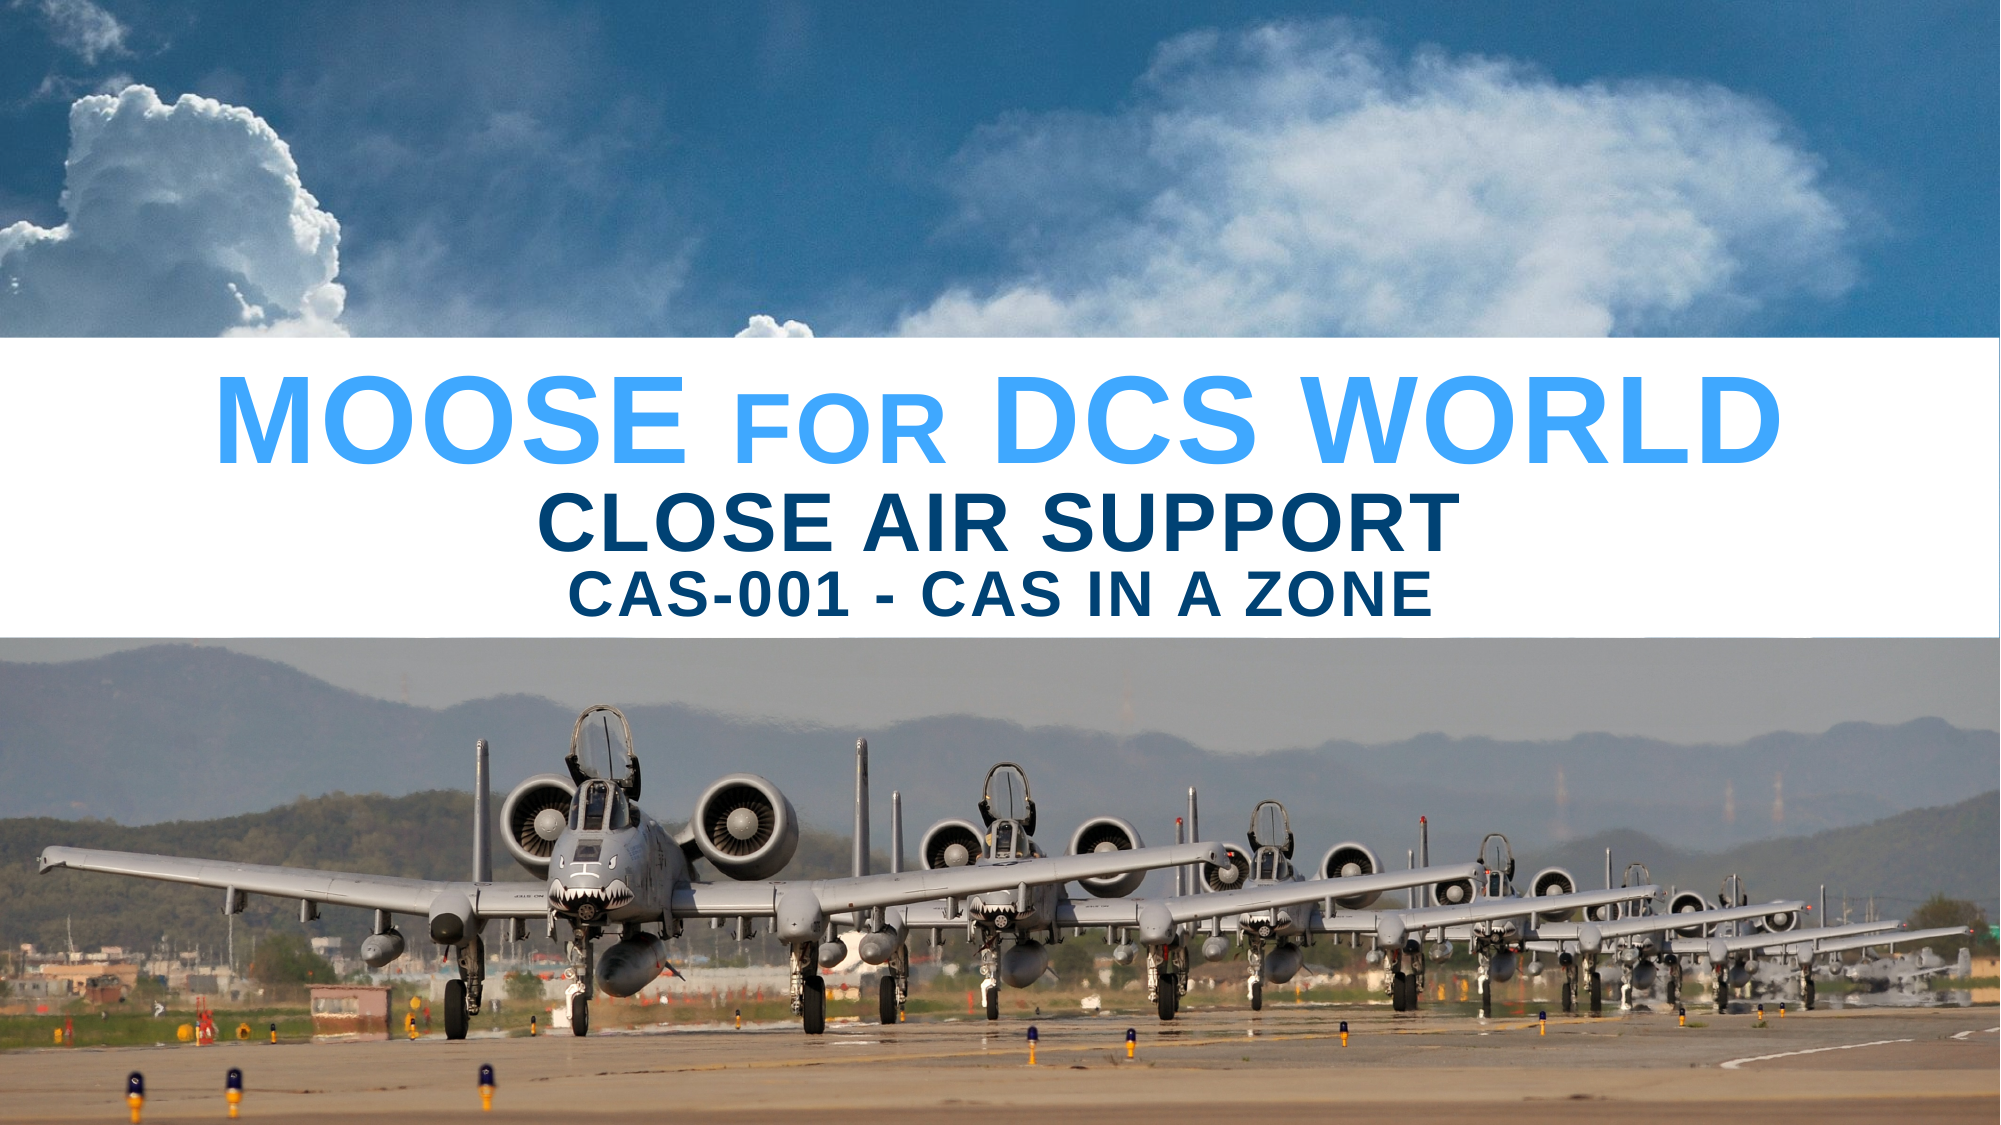

# moose for dcs world close air support CAS-001 - CAS in a Zone